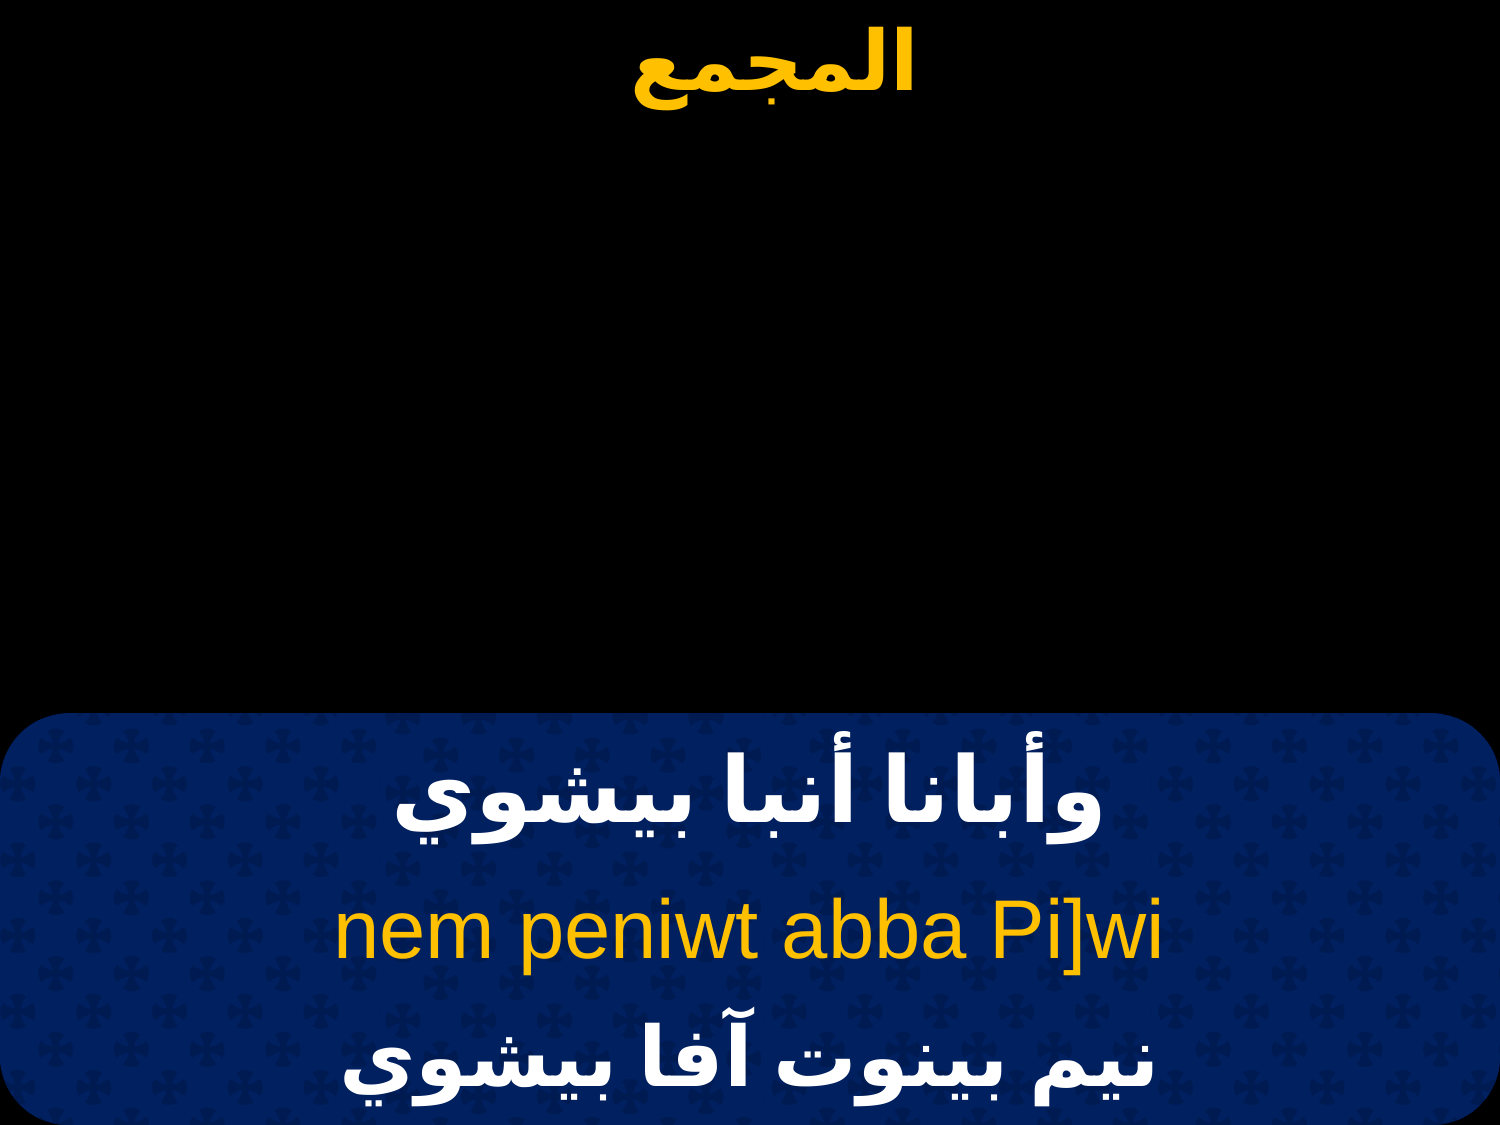

# وأبانا أنبا بيشوي
nem peniwt abba Pi]wi
نيم بينوت آفا بيشوي